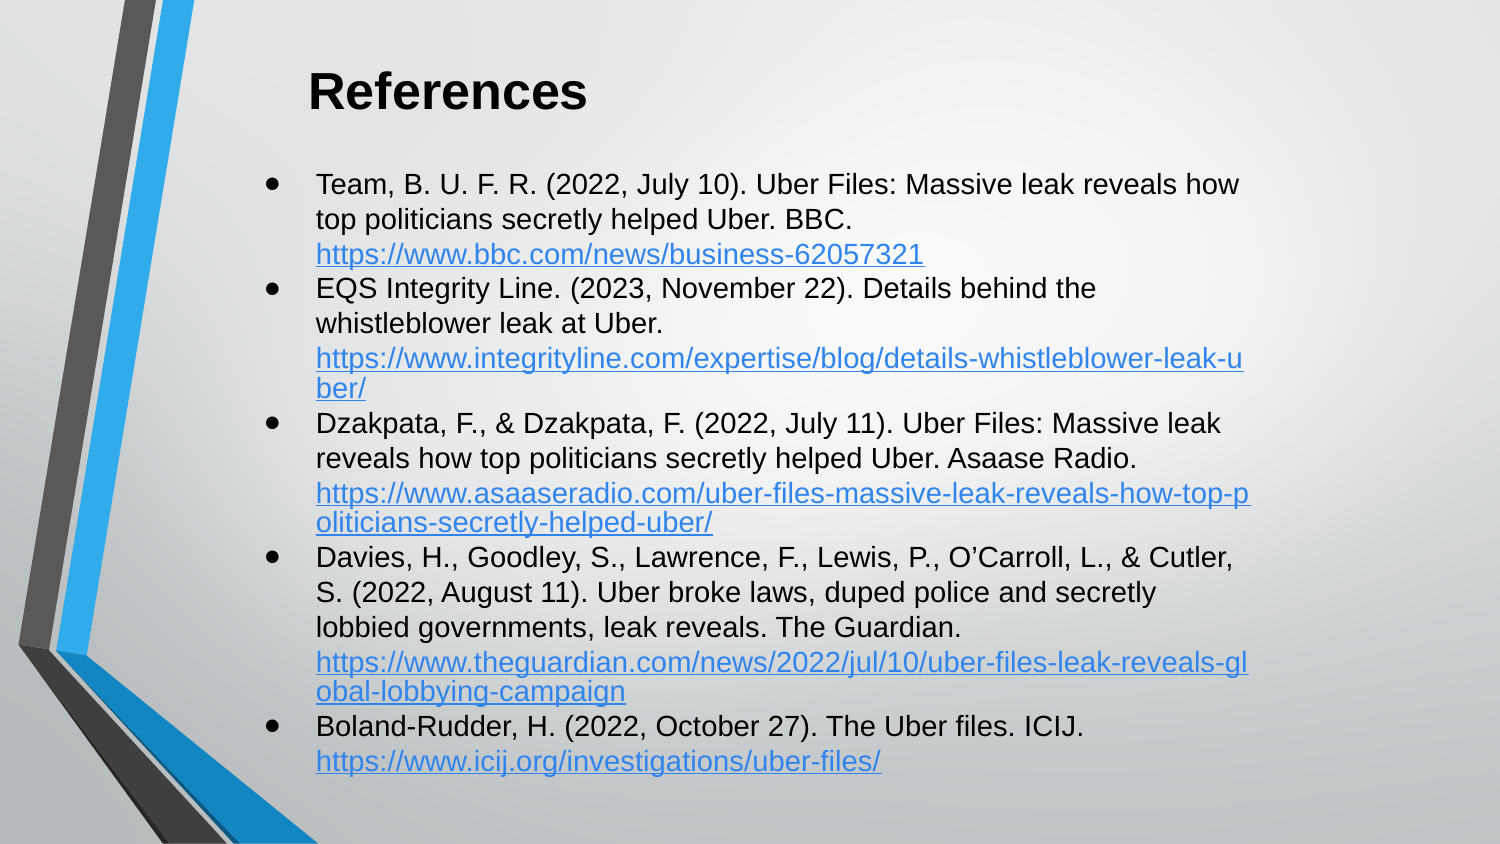

References
Team, B. U. F. R. (2022, July 10). Uber Files: Massive leak reveals how top politicians secretly helped Uber. BBC.
https://www.bbc.com/news/business-62057321
EQS Integrity Line. (2023, November 22). Details behind the whistleblower leak at Uber. https://www.integrityline.com/expertise/blog/details-whistleblower-leak-uber/
Dzakpata, F., & Dzakpata, F. (2022, July 11). Uber Files: Massive leak reveals how top politicians secretly helped Uber. Asaase Radio. https://www.asaaseradio.com/uber-files-massive-leak-reveals-how-top-politicians-secretly-helped-uber/
Davies, H., Goodley, S., Lawrence, F., Lewis, P., O’Carroll, L., & Cutler, S. (2022, August 11). Uber broke laws, duped police and secretly lobbied governments, leak reveals. The Guardian. https://www.theguardian.com/news/2022/jul/10/uber-files-leak-reveals-global-lobbying-campaign
Boland-Rudder, H. (2022, October 27). The Uber files. ICIJ. https://www.icij.org/investigations/uber-files/